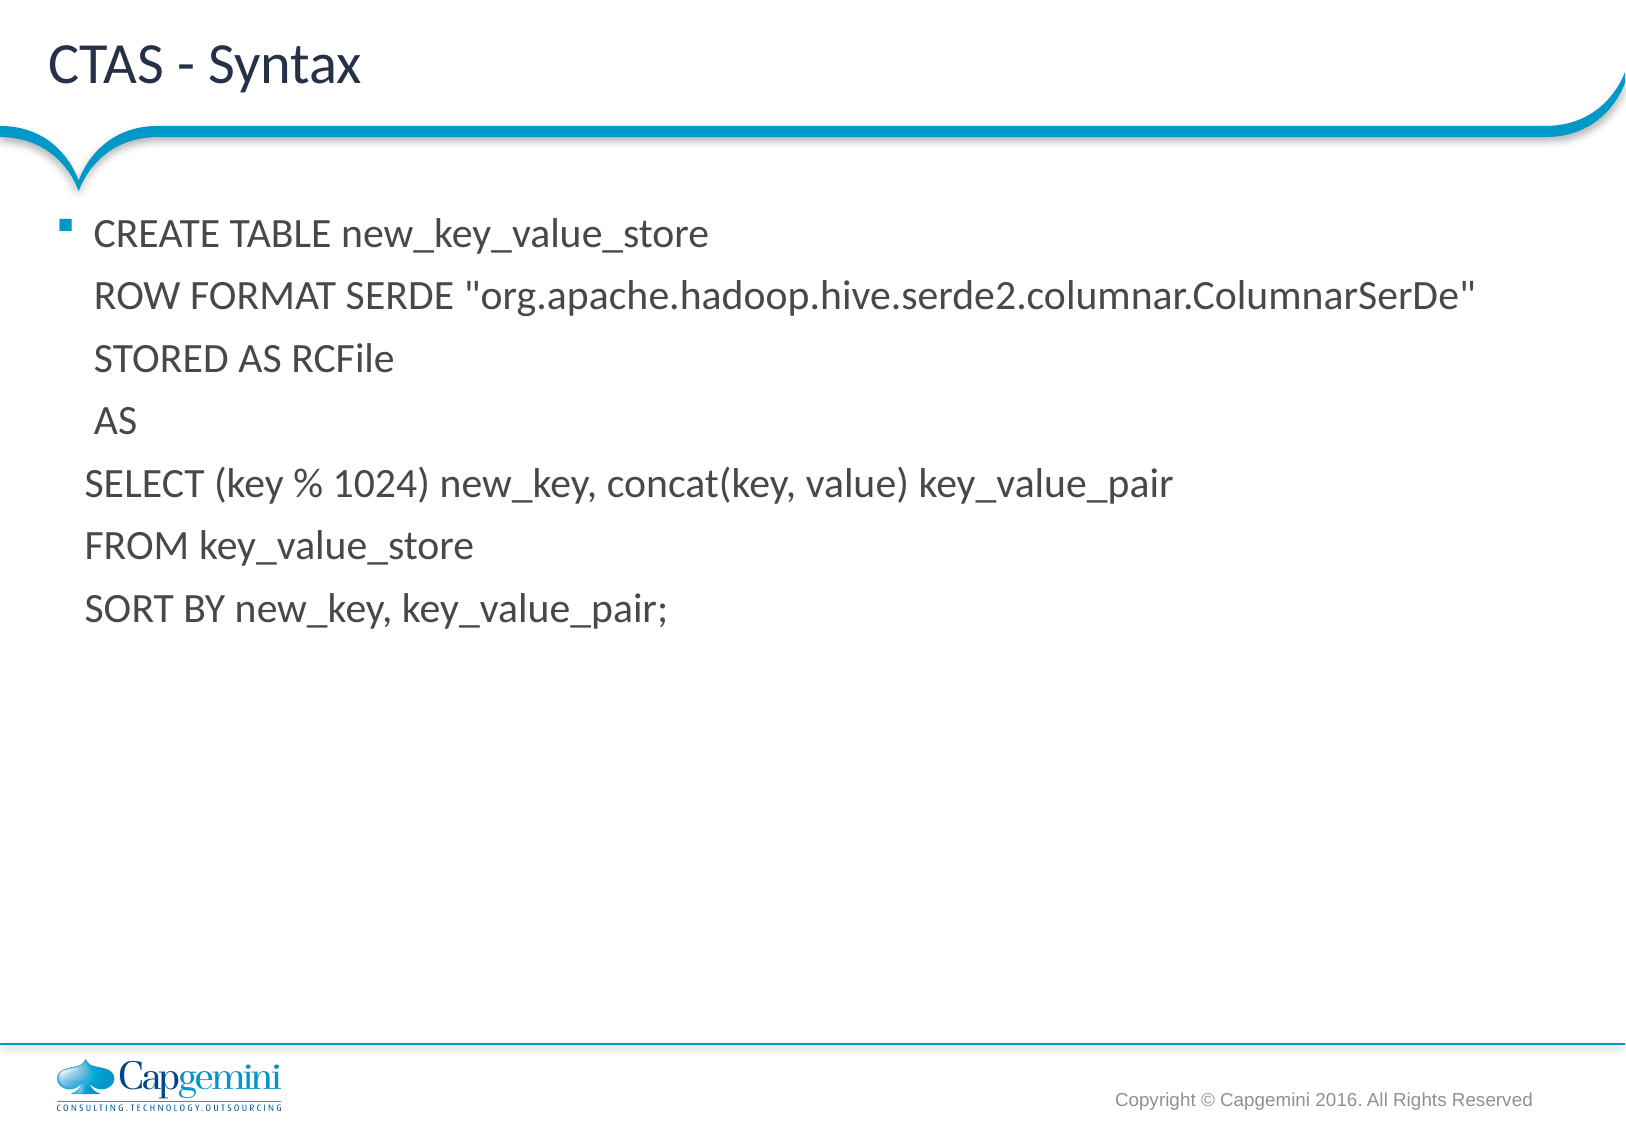

# CTAS - Syntax
CREATE TABLE new_key_value_store
    ROW FORMAT SERDE "org.apache.hadoop.hive.serde2.columnar.ColumnarSerDe"
    STORED AS RCFile
    AS
   SELECT (key % 1024) new_key, concat(key, value) key_value_pair
   FROM key_value_store
   SORT BY new_key, key_value_pair;